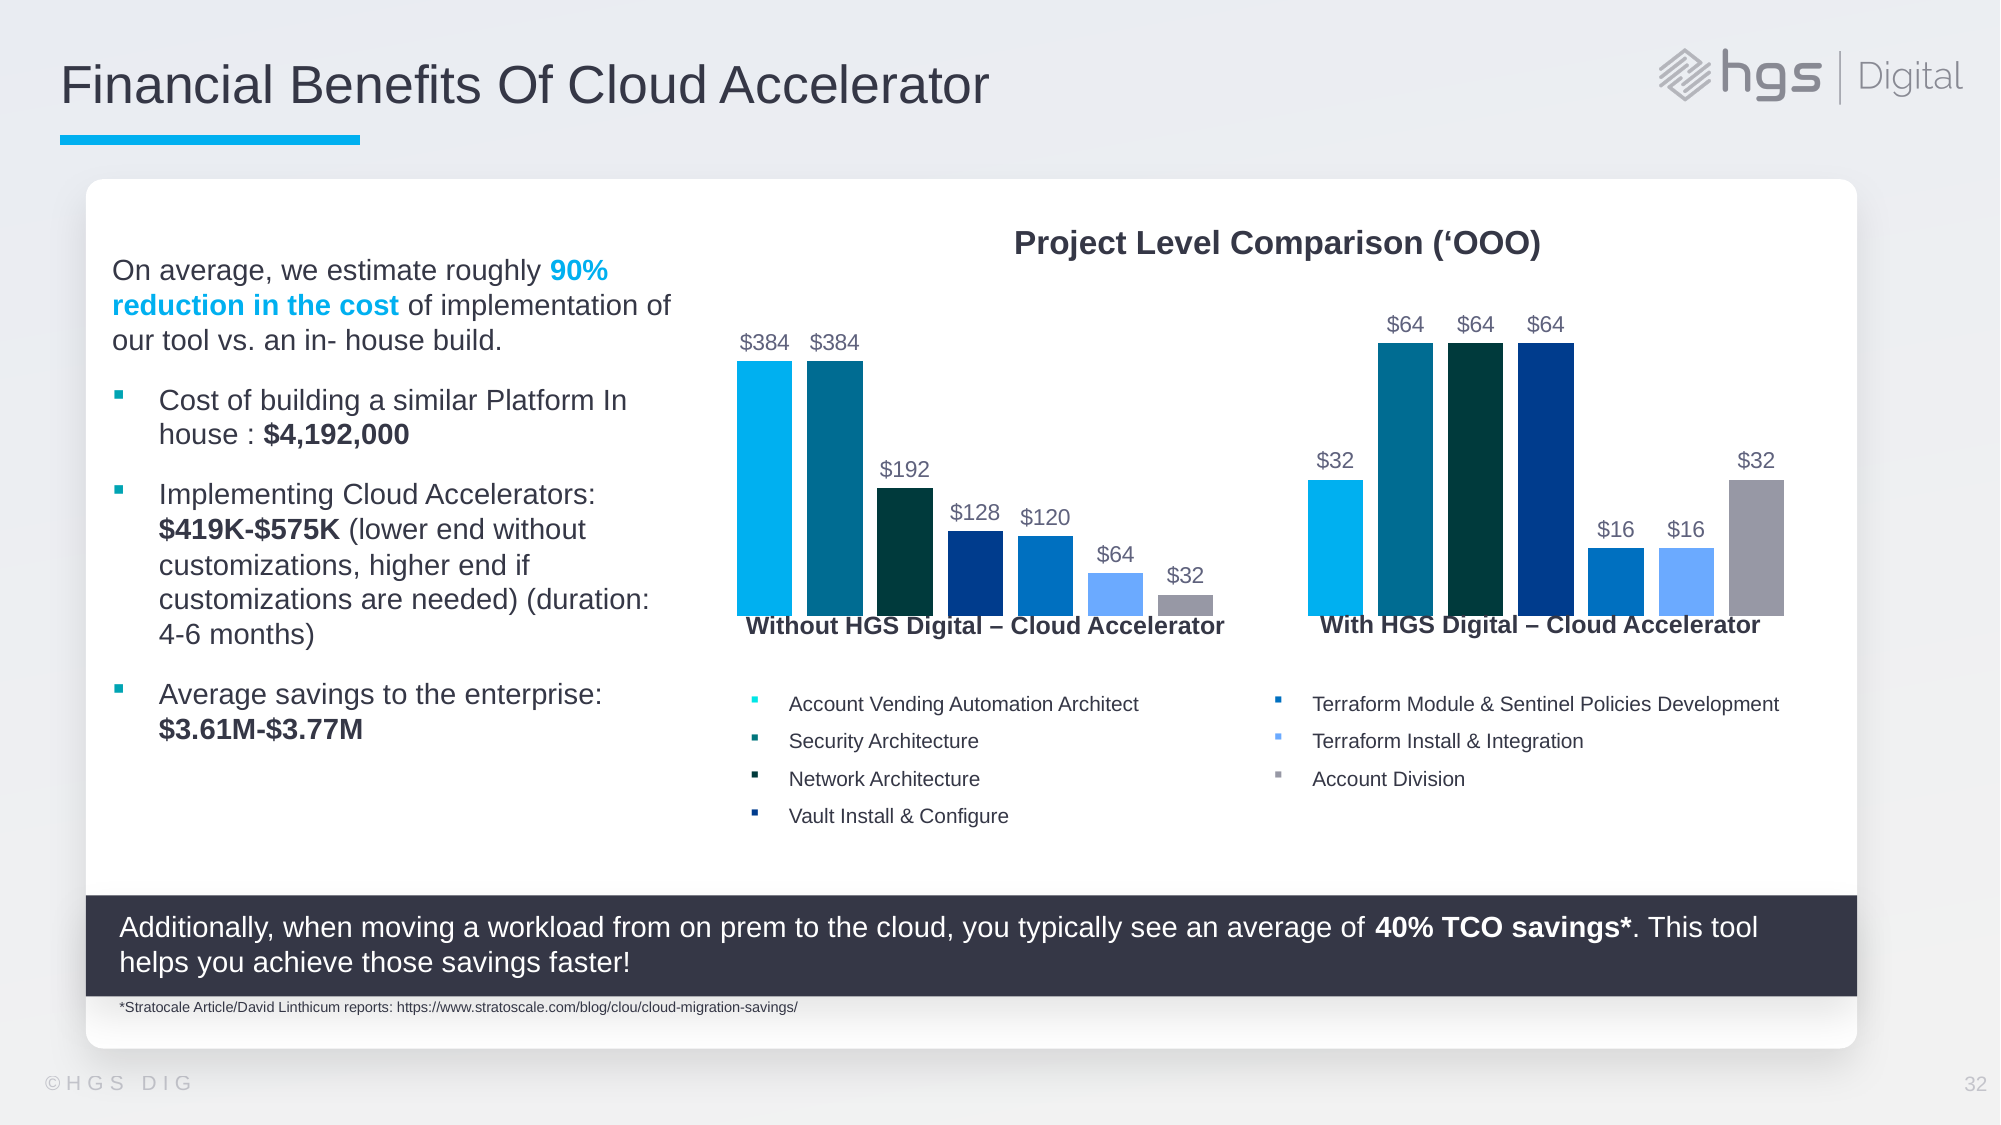

# Financial Benefits Of Cloud Accelerator

Project Level Comparison (‘OOO)
On average, we estimate roughly 90% reduction in the cost of implementation of our tool vs. an in- house build.
Cost of building a similar Platform In house : $4,192,000
Implementing Cloud Accelerators: $419K-$575K (lower end without customizations, higher end if customizations are needed) (duration: 4-6 months)
Average savings to the enterprise: $3.61M-$3.77M

### Chart

| Category | Account Vending Automation Architect | Security Architecture | Network Architecture | Vault Install & Configure | Terraform Module & Sentinel Policies Development | Terraform Install & Integration | Account Division |
|---|---|---|---|---|---|---|---|
| Category 1 | 384.0 | 384.0 | 192.0 | 128.0 | 120.0 | 64.0 | 32.0 |

### Chart

| Category | Account Vending Automation Architect | Security Architecture | Network Architecture | Vault Install & Configure | Terraform Module & Sentinel Policies Development | Terraform Install & Integration | Account Division |
|---|---|---|---|---|---|---|---|
| Category 1 | 32.0 | 64.0 | 64.0 | 64.0 | 16.0 | 16.0 | 32.0 |
With HGS Digital – Cloud Accelerator
Without HGS Digital – Cloud Accelerator
Account Vending Automation Architect
Security Architecture
Network Architecture
Vault Install & Configure
Terraform Module & Sentinel Policies Development
Terraform Install & Integration
Account Division

Additionally, when moving a workload from on prem to the cloud, you typically see an average of 40% TCO savings*. This tool helps you achieve those savings faster!
*Stratocale Article/David Linthicum reports: https://www.stratoscale.com/blog/clou/cloud-migration-savings/